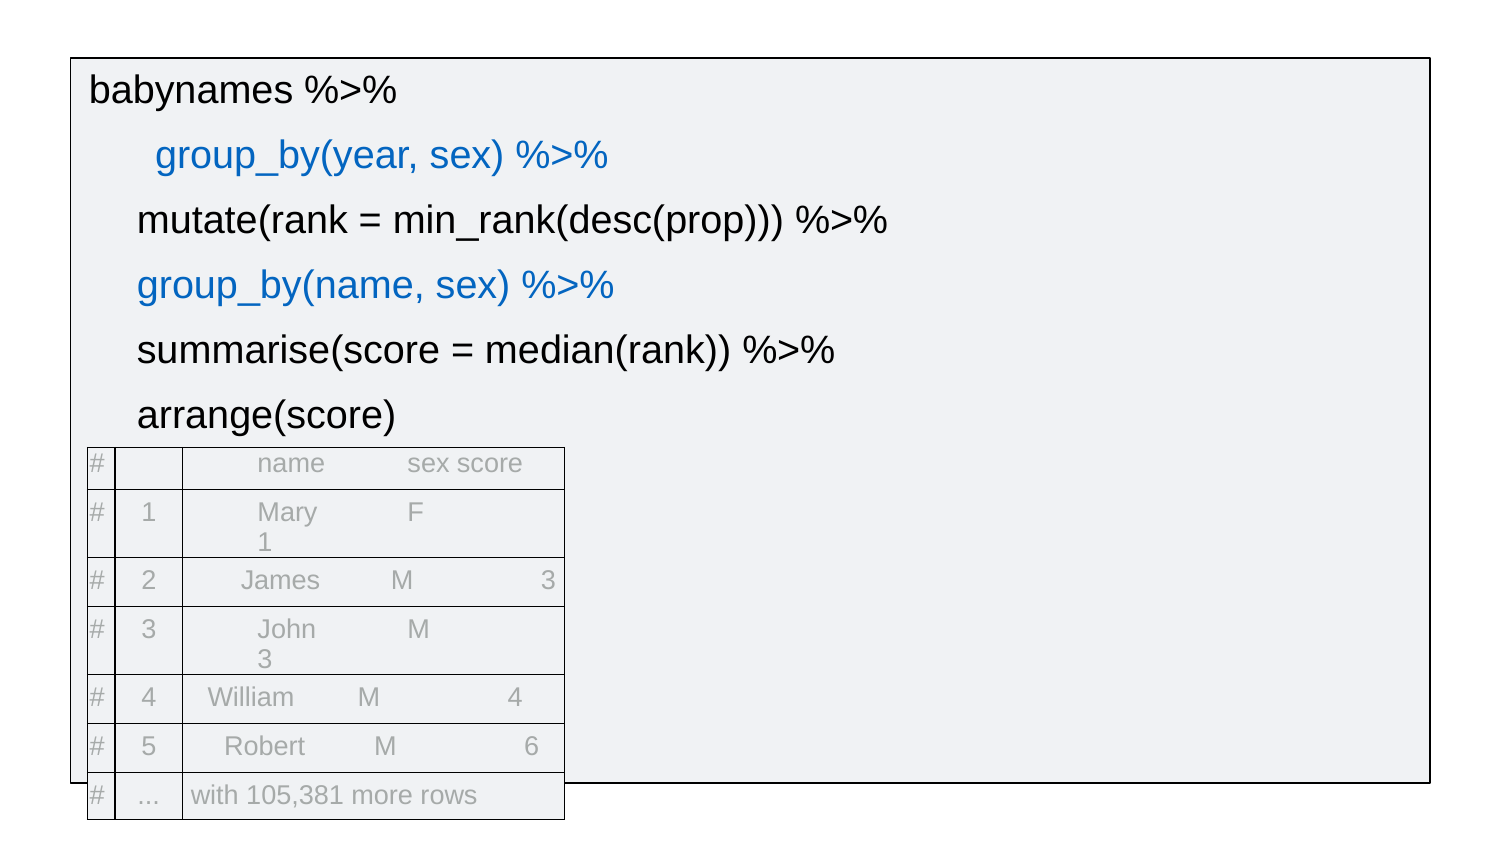

babynames %>%
      group_by(year, sex) %>%
mutate(rank = min_rank(desc(prop))) %>%  group_by(name, sex) %>%
summarise(score = median(rank)) %>%  arrange(score)

| # |  | name sex score |
| --- | --- | --- |
| # | 1 | Mary F 1 |
| # | 2 | James M 3 |
| # | 3 | John M 3 |
| # | 4 | William M 4 |
| # | 5 | Robert M 6 |
| # | ... | with 105,381 more rows |